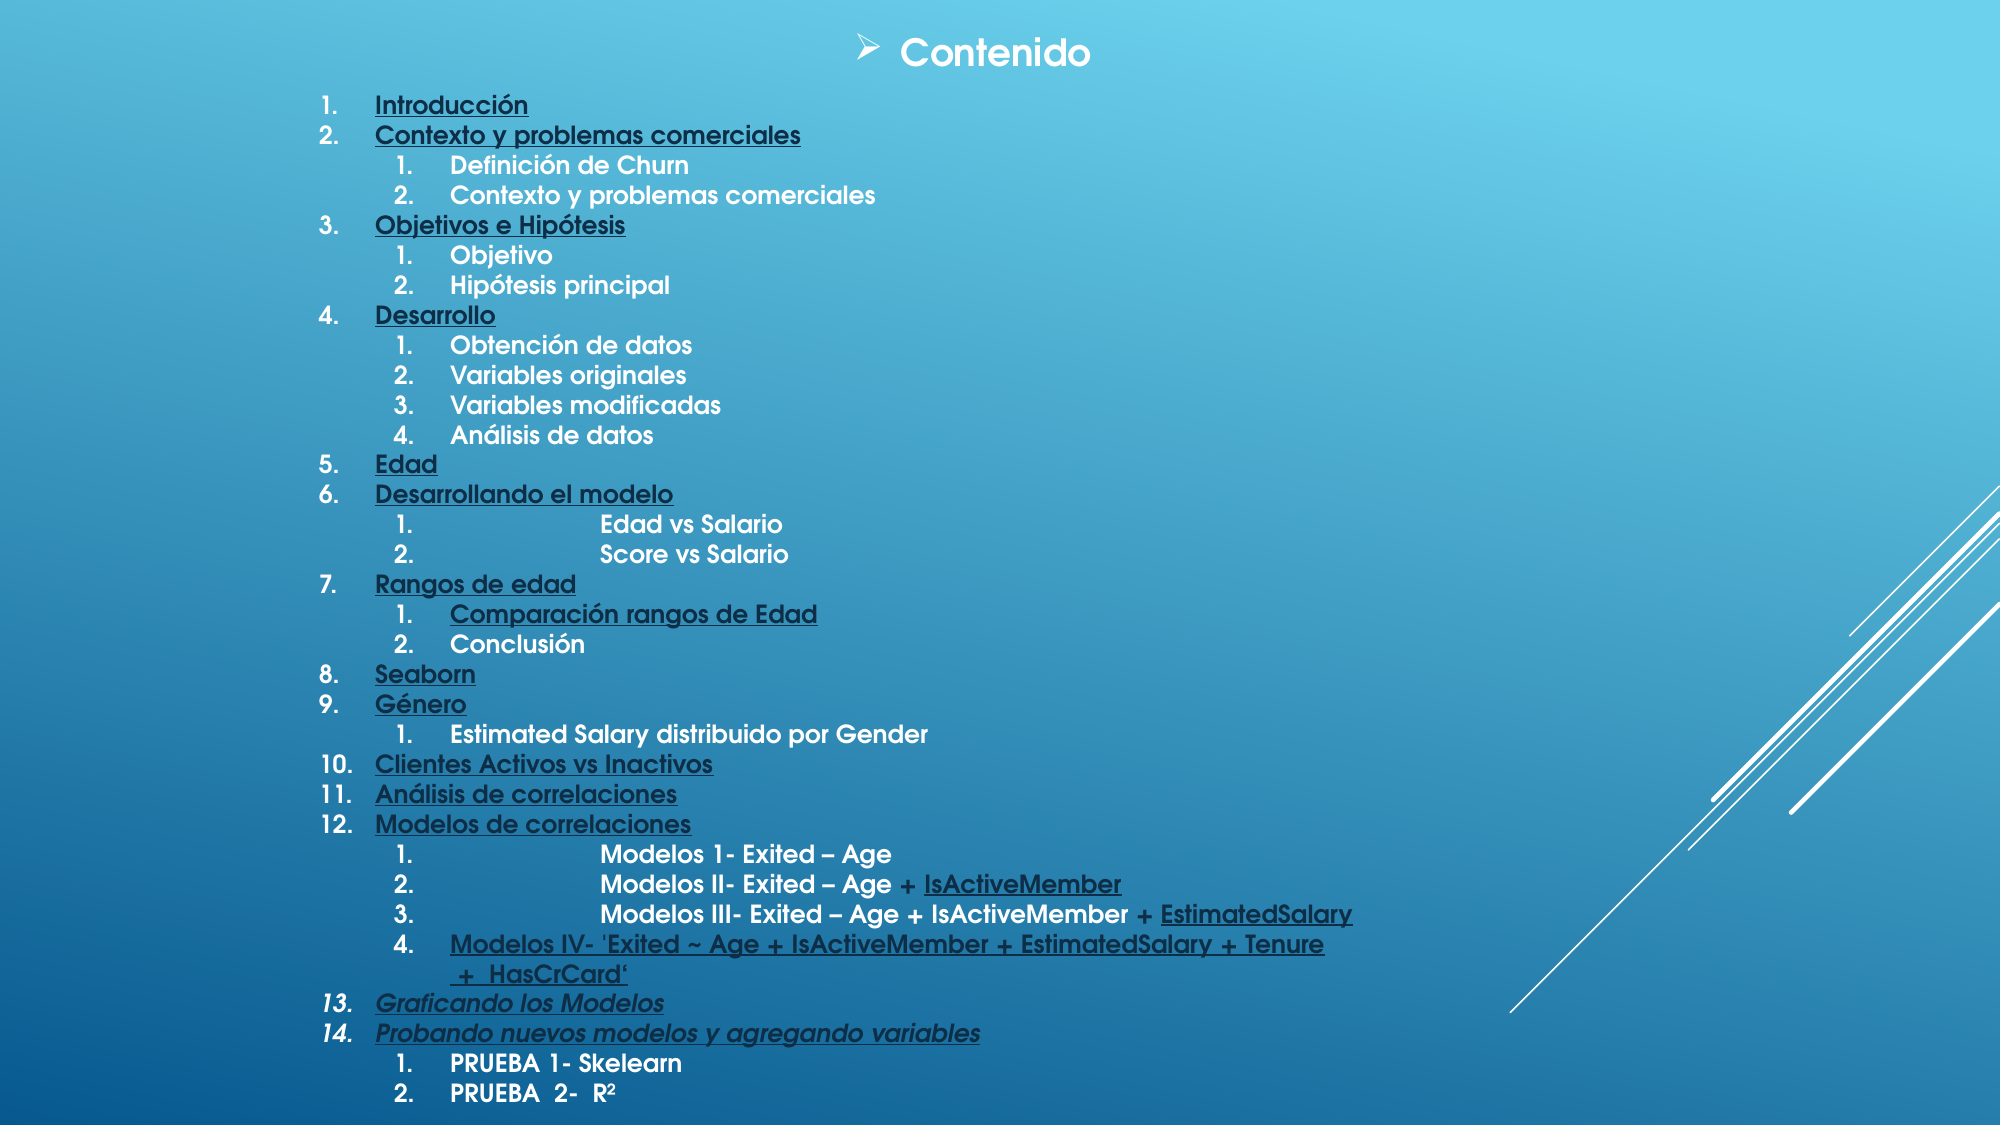

Contenido
Introducción
Contexto y problemas comerciales
Definición de Churn
Contexto y problemas comerciales
Objetivos e Hipótesis
Objetivo
Hipótesis principal
Desarrollo
Obtención de datos
Variables originales
Variables modificadas
Análisis de datos
Edad
Desarrollando el modelo
	Edad vs Salario
	Score vs Salario
Rangos de edad
Comparación rangos de Edad
Conclusión
Seaborn
Género
Estimated Salary distribuido por Gender
Clientes Activos vs Inactivos
Análisis de correlaciones
Modelos de correlaciones
	Modelos 1- Exited – Age
	Modelos II- Exited – Age + IsActiveMember
	Modelos III- Exited – Age + IsActiveMember + EstimatedSalary
	Modelos IV- 'Exited ~ Age + IsActiveMember + 	EstimatedSalary + Tenure +  HasCrCard‘
Graficando los Modelos
Probando nuevos modelos y agregando variables
PRUEBA 1- Skelearn
PRUEBA  2-  R²